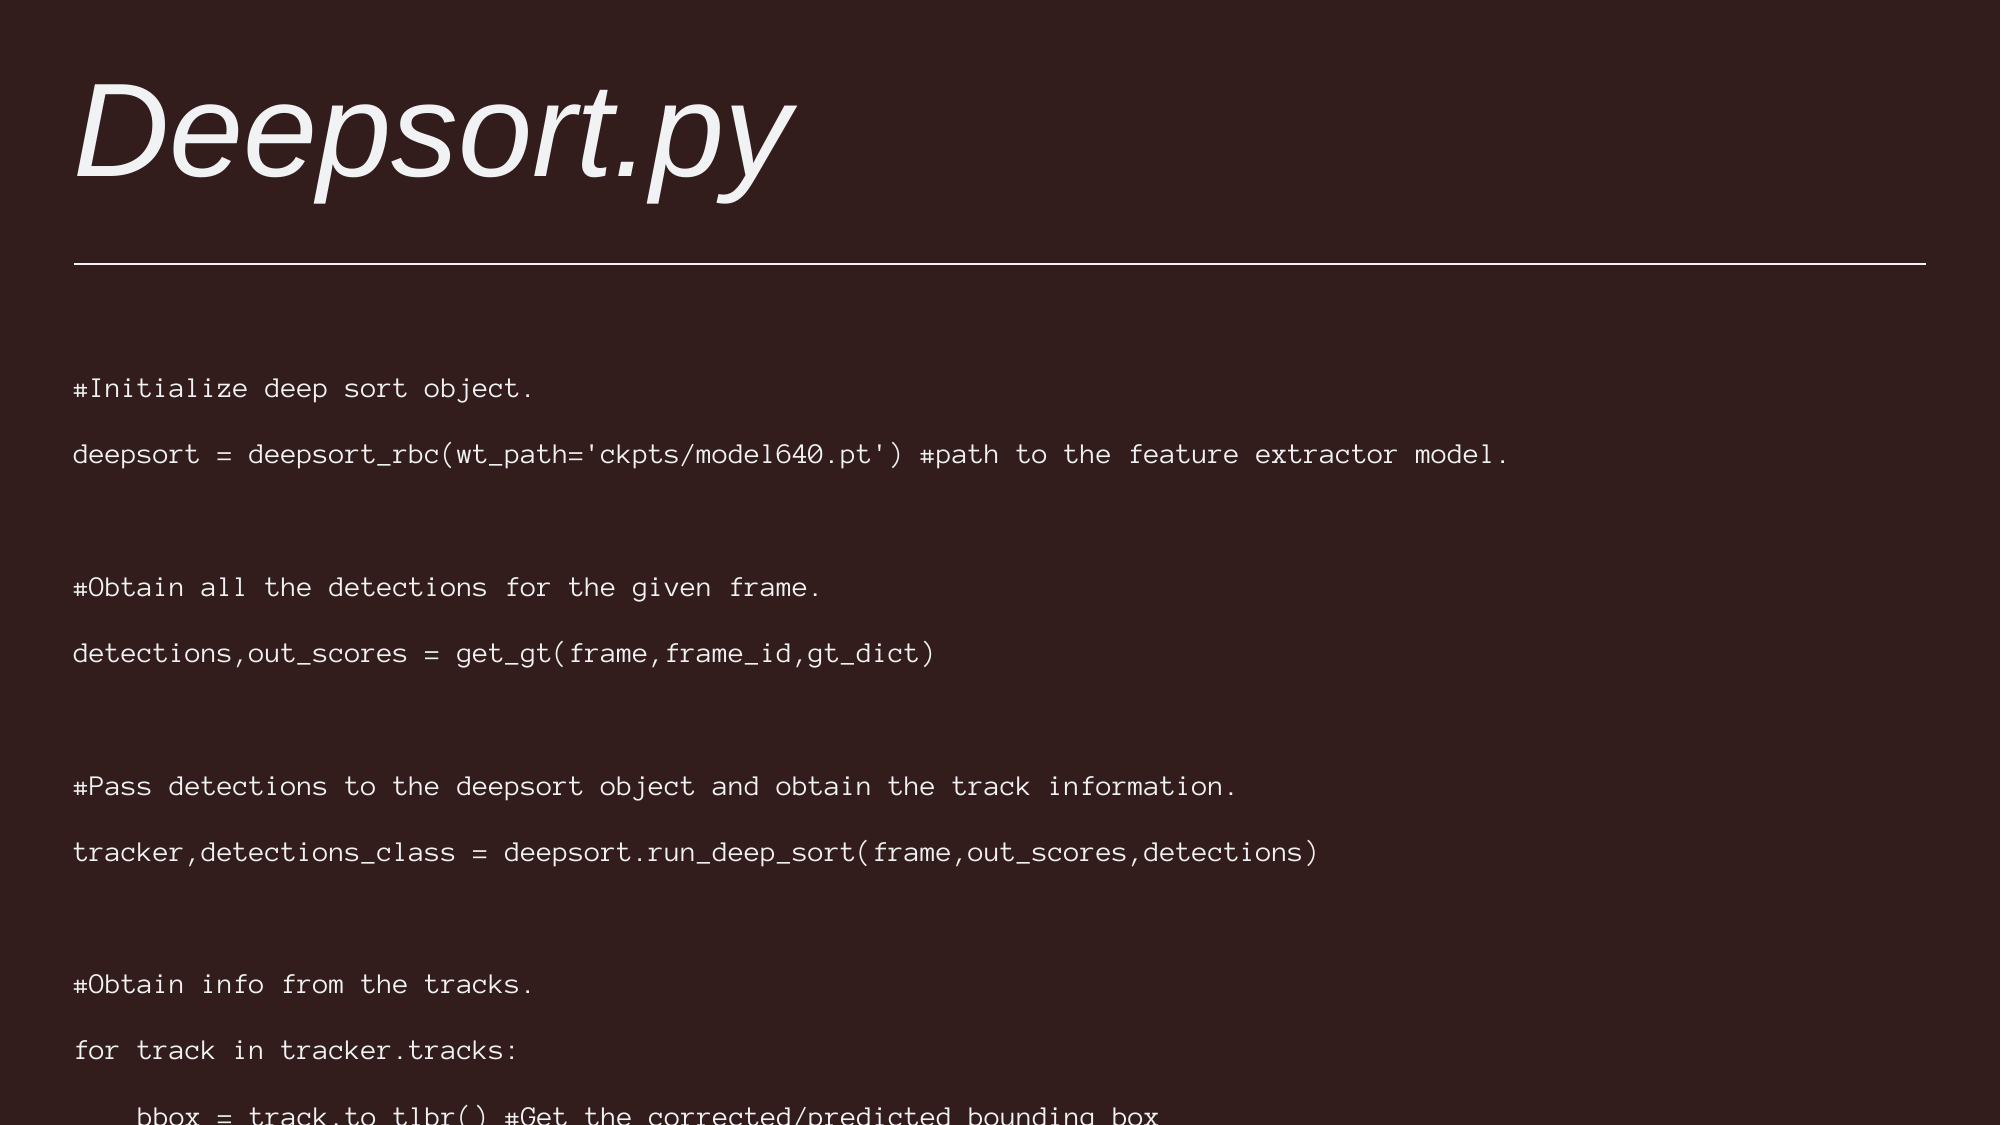

# Deepsort.py

#Initialize deep sort object.
deepsort = deepsort_rbc(wt_path='ckpts/model640.pt') #path to the feature extractor model.

#Obtain all the detections for the given frame.
detections,out_scores = get_gt(frame,frame_id,gt_dict)

#Pass detections to the deepsort object and obtain the track information.
tracker,detections_class = deepsort.run_deep_sort(frame,out_scores,detections)

#Obtain info from the tracks.
for track in tracker.tracks:
    bbox = track.to_tlbr() #Get the corrected/predicted bounding box
    id_num = str(track.track_id) #Get the ID for the particular track.
    features = track.features #Get the feature vector corresponding to